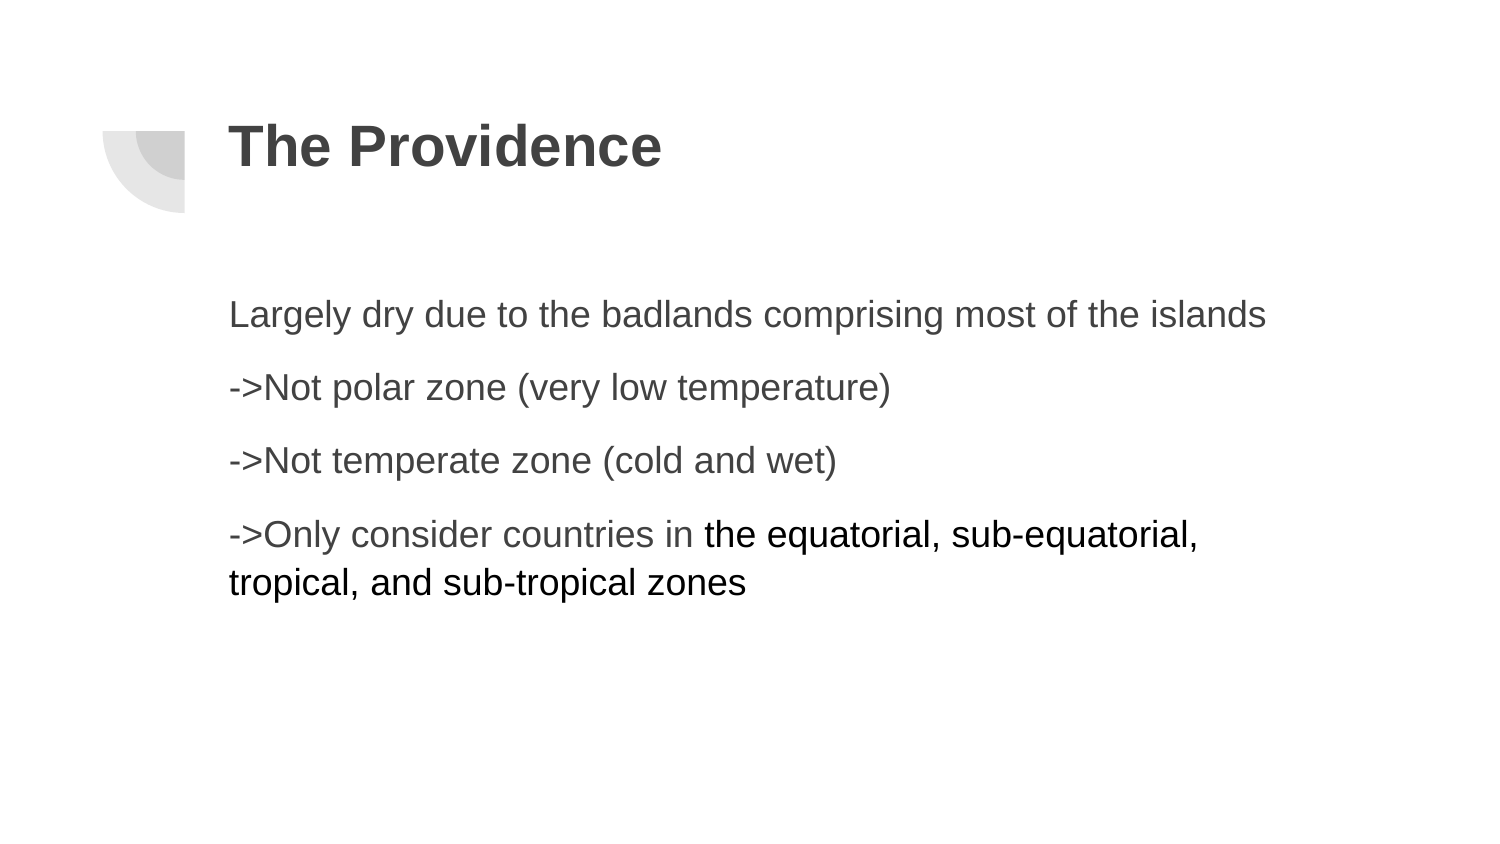

# The Providence
Largely dry due to the badlands comprising most of the islands
->Not polar zone (very low temperature)
->Not temperate zone (cold and wet)
->Only consider countries in the equatorial, sub-equatorial, tropical, and sub-tropical zones